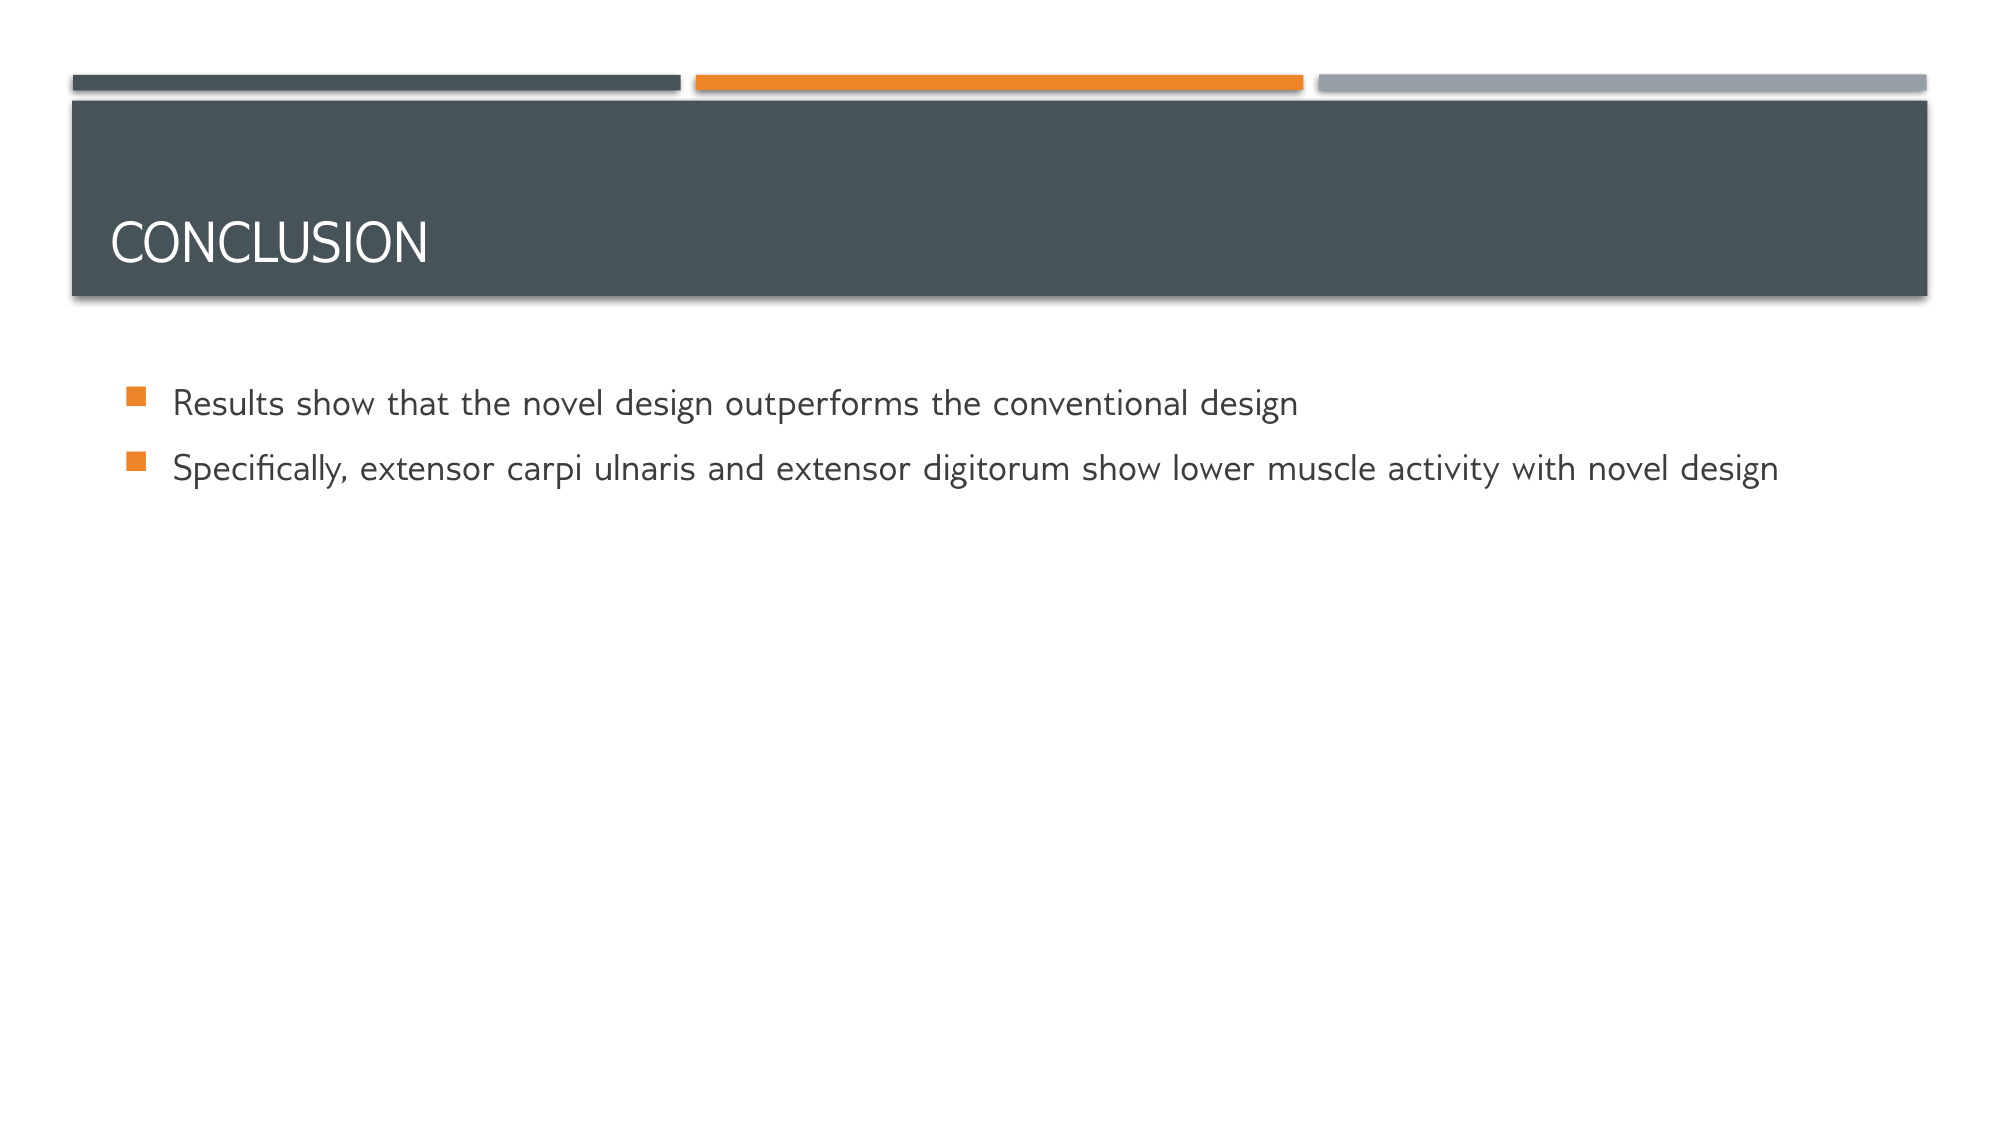

# conclusion
Results show that the novel design outperforms the conventional design
Specifically, extensor carpi ulnaris and extensor digitorum show lower muscle activity with novel design